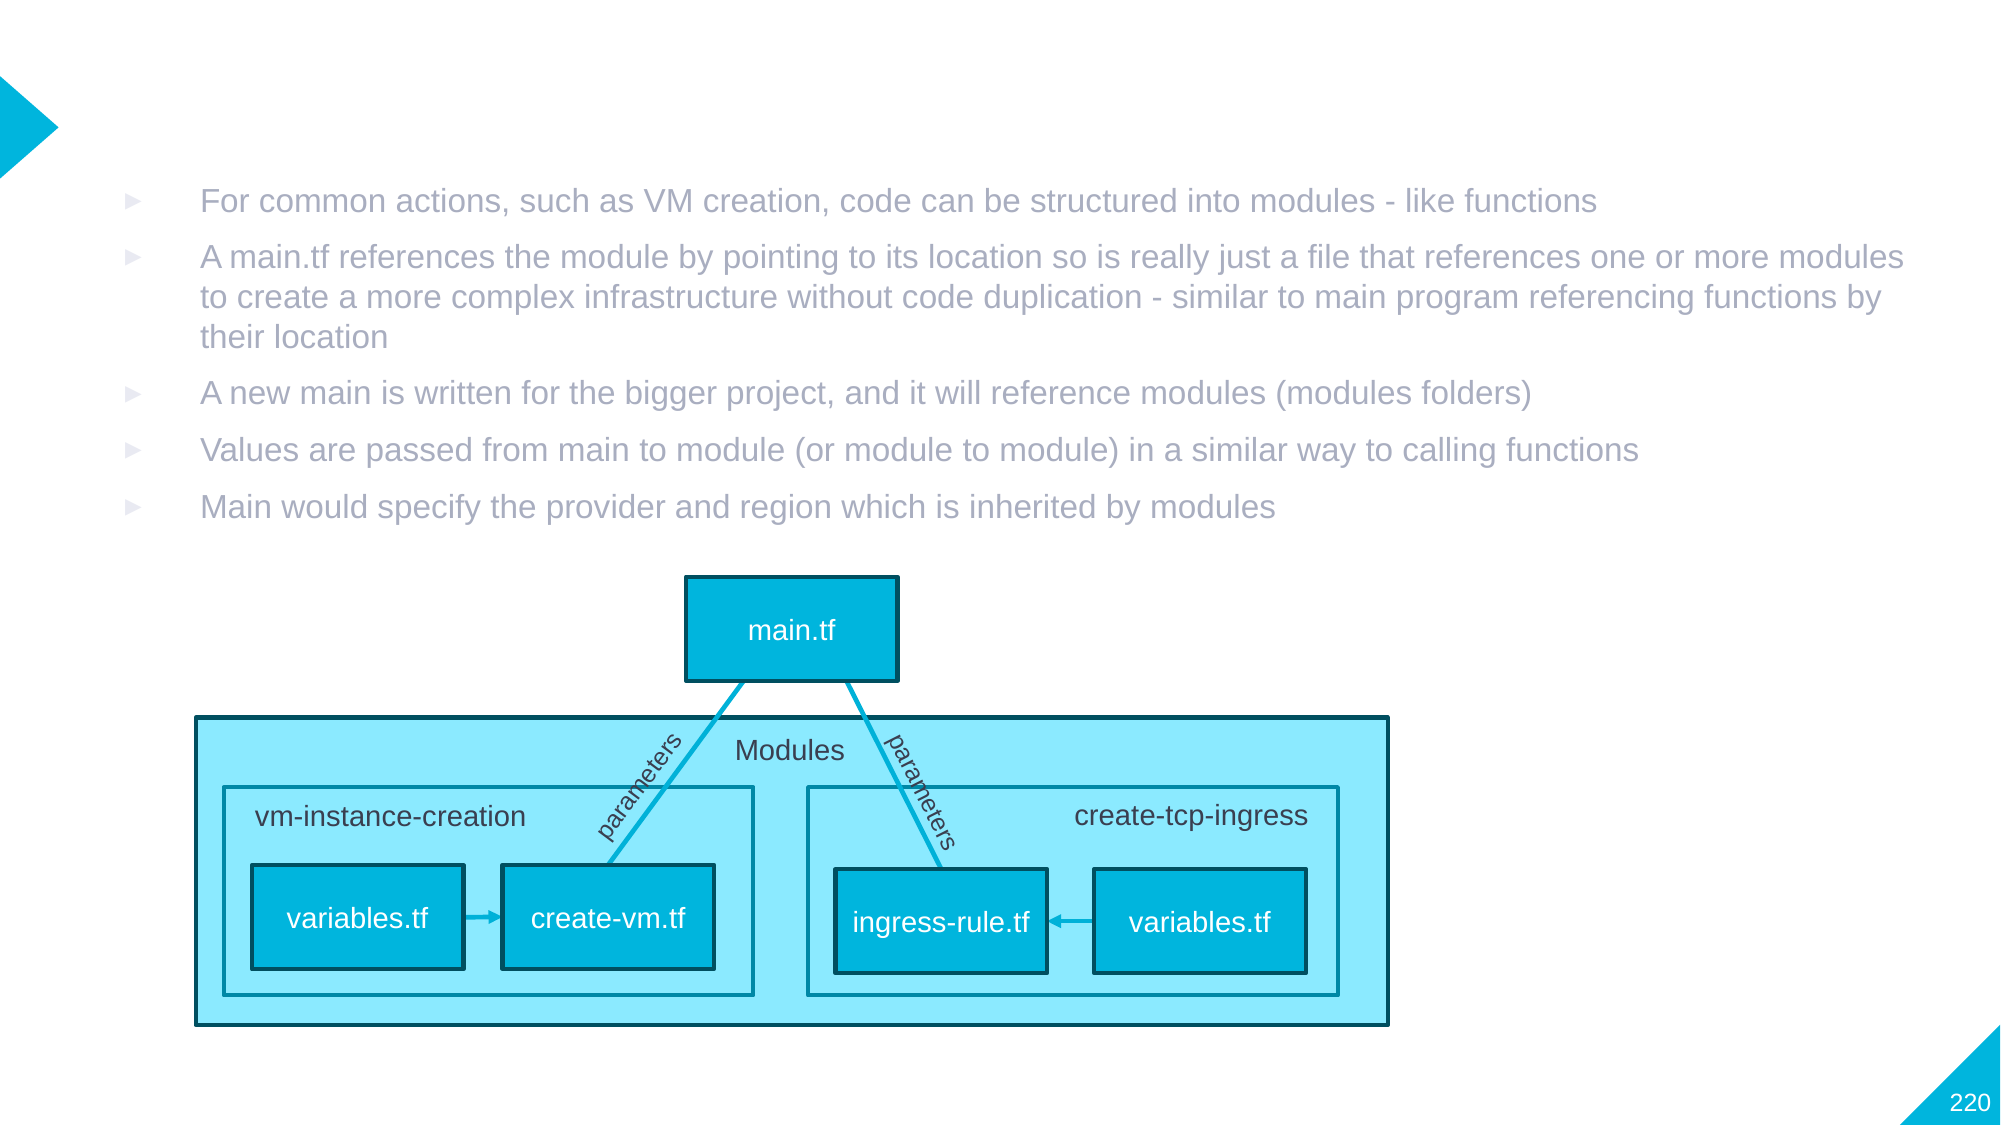

#
For common actions, such as VM creation, code can be structured into modules - like functions
A main.tf references the module by pointing to its location so is really just a file that references one or more modules to create a more complex infrastructure without code duplication - similar to main program referencing functions by their location
A new main is written for the bigger project, and it will reference modules (modules folders)
Values are passed from main to module (or module to module) in a similar way to calling functions
Main would specify the provider and region which is inherited by modules
main.tf

Modules
parameters
parameters

create-tcp-ingress
vm-instance-creation
create-vm.tf
variables.tf
ingress-rule.tf
variables.tf
220